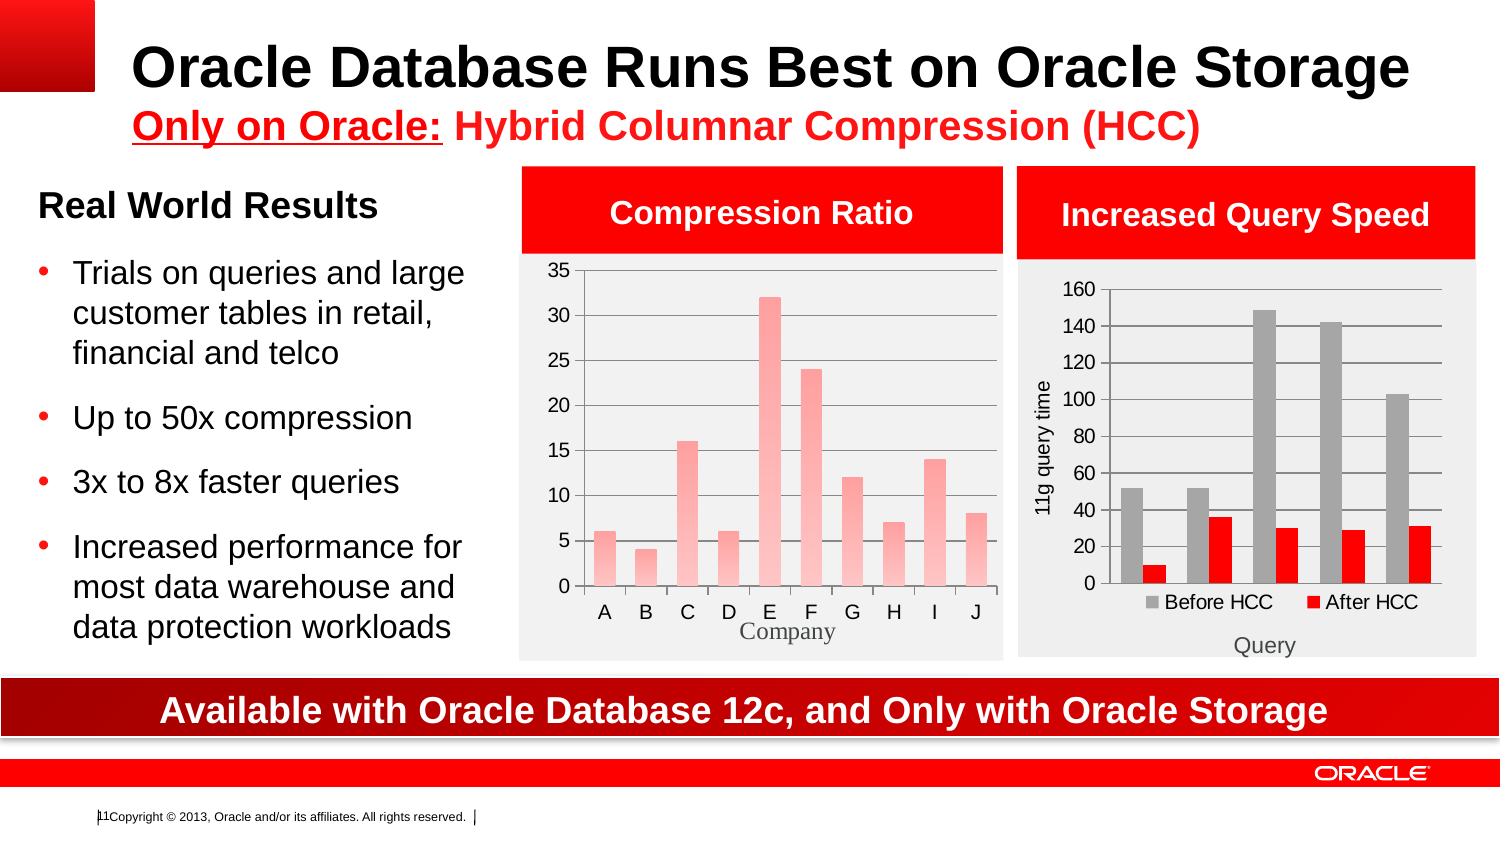

# Oracle Database Runs Best on Oracle Storage Only on Oracle: Hybrid Columnar Compression (HCC)
Increased Query Speed

Real World Results
Trials on queries and large customer tables in retail, financial and telco
Up to 50x compression
3x to 8x faster queries
Increased performance for most data warehouse and data protection workloads
Compression Ratio

### Chart

| Category | Column1 |
|---|---|
| A | 6.0 |
| B | 4.0 |
| C | 16.0 |
| D | 6.0 |
| E | 32.0 |
| F | 24.0 |
| G | 12.0 |
| H | 7.0 |
| I | 14.0 |
| J | 8.0 |

### Chart

| Category | Before HCC | After HCC |
|---|---|---|
| Example #1 | 52.0 | 10.0 |
| Example #2 | 52.0 | 36.0 |
| Example #3 | 149.0 | 30.0 |
| Example #4 | 142.0 | 29.0 |
| Example #5 | 103.0 | 31.0 |
11g query time
Query
Available with Oracle Database 12c, and Only with Oracle Storage